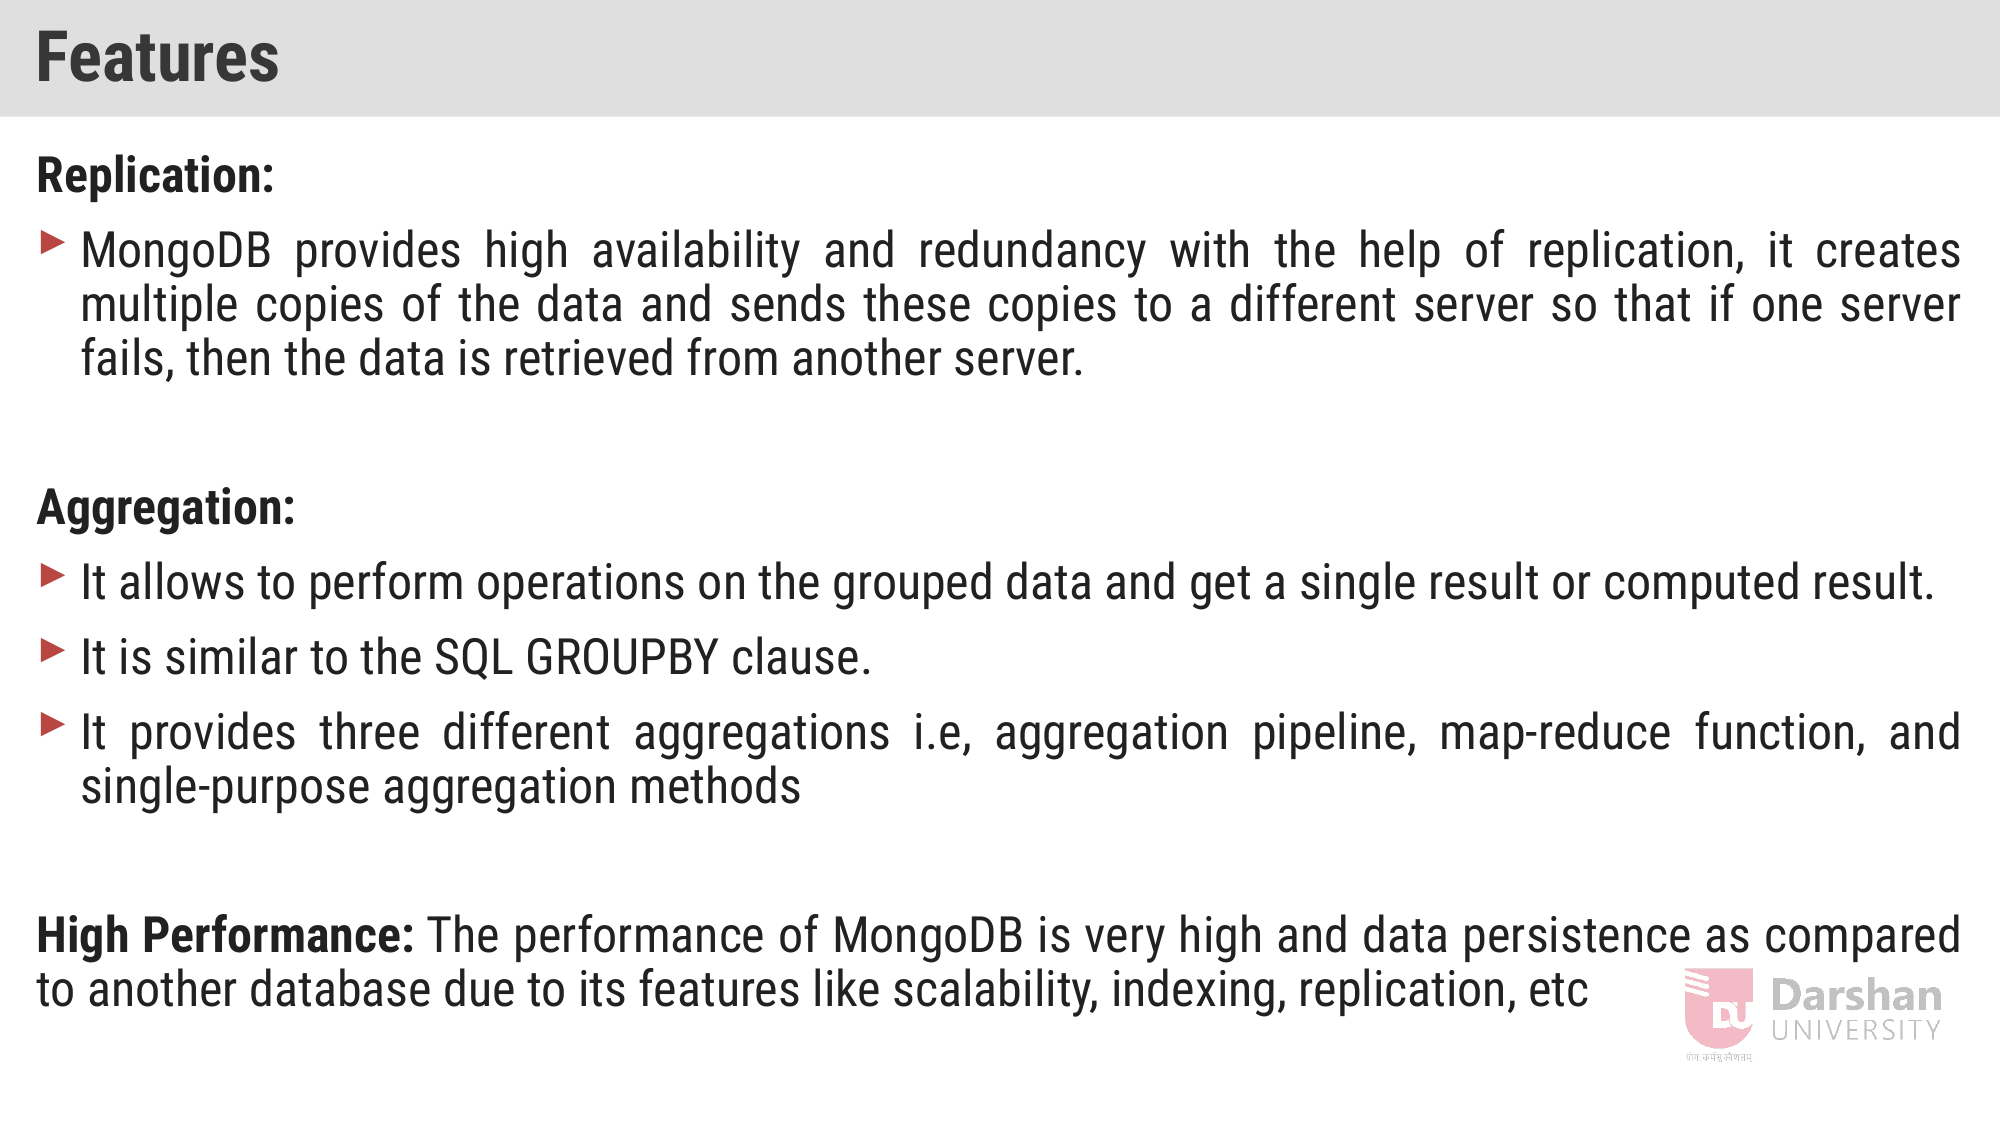

# Features
Replication:
MongoDB provides high availability and redundancy with the help of replication, it creates multiple copies of the data and sends these copies to a different server so that if one server fails, then the data is retrieved from another server.

Aggregation:
It allows to perform operations on the grouped data and get a single result or computed result.
It is similar to the SQL GROUPBY clause.
It provides three different aggregations i.e, aggregation pipeline, map-reduce function, and single-purpose aggregation methods

High Performance: The performance of MongoDB is very high and data persistence as compared to another database due to its features like scalability, indexing, replication, etc